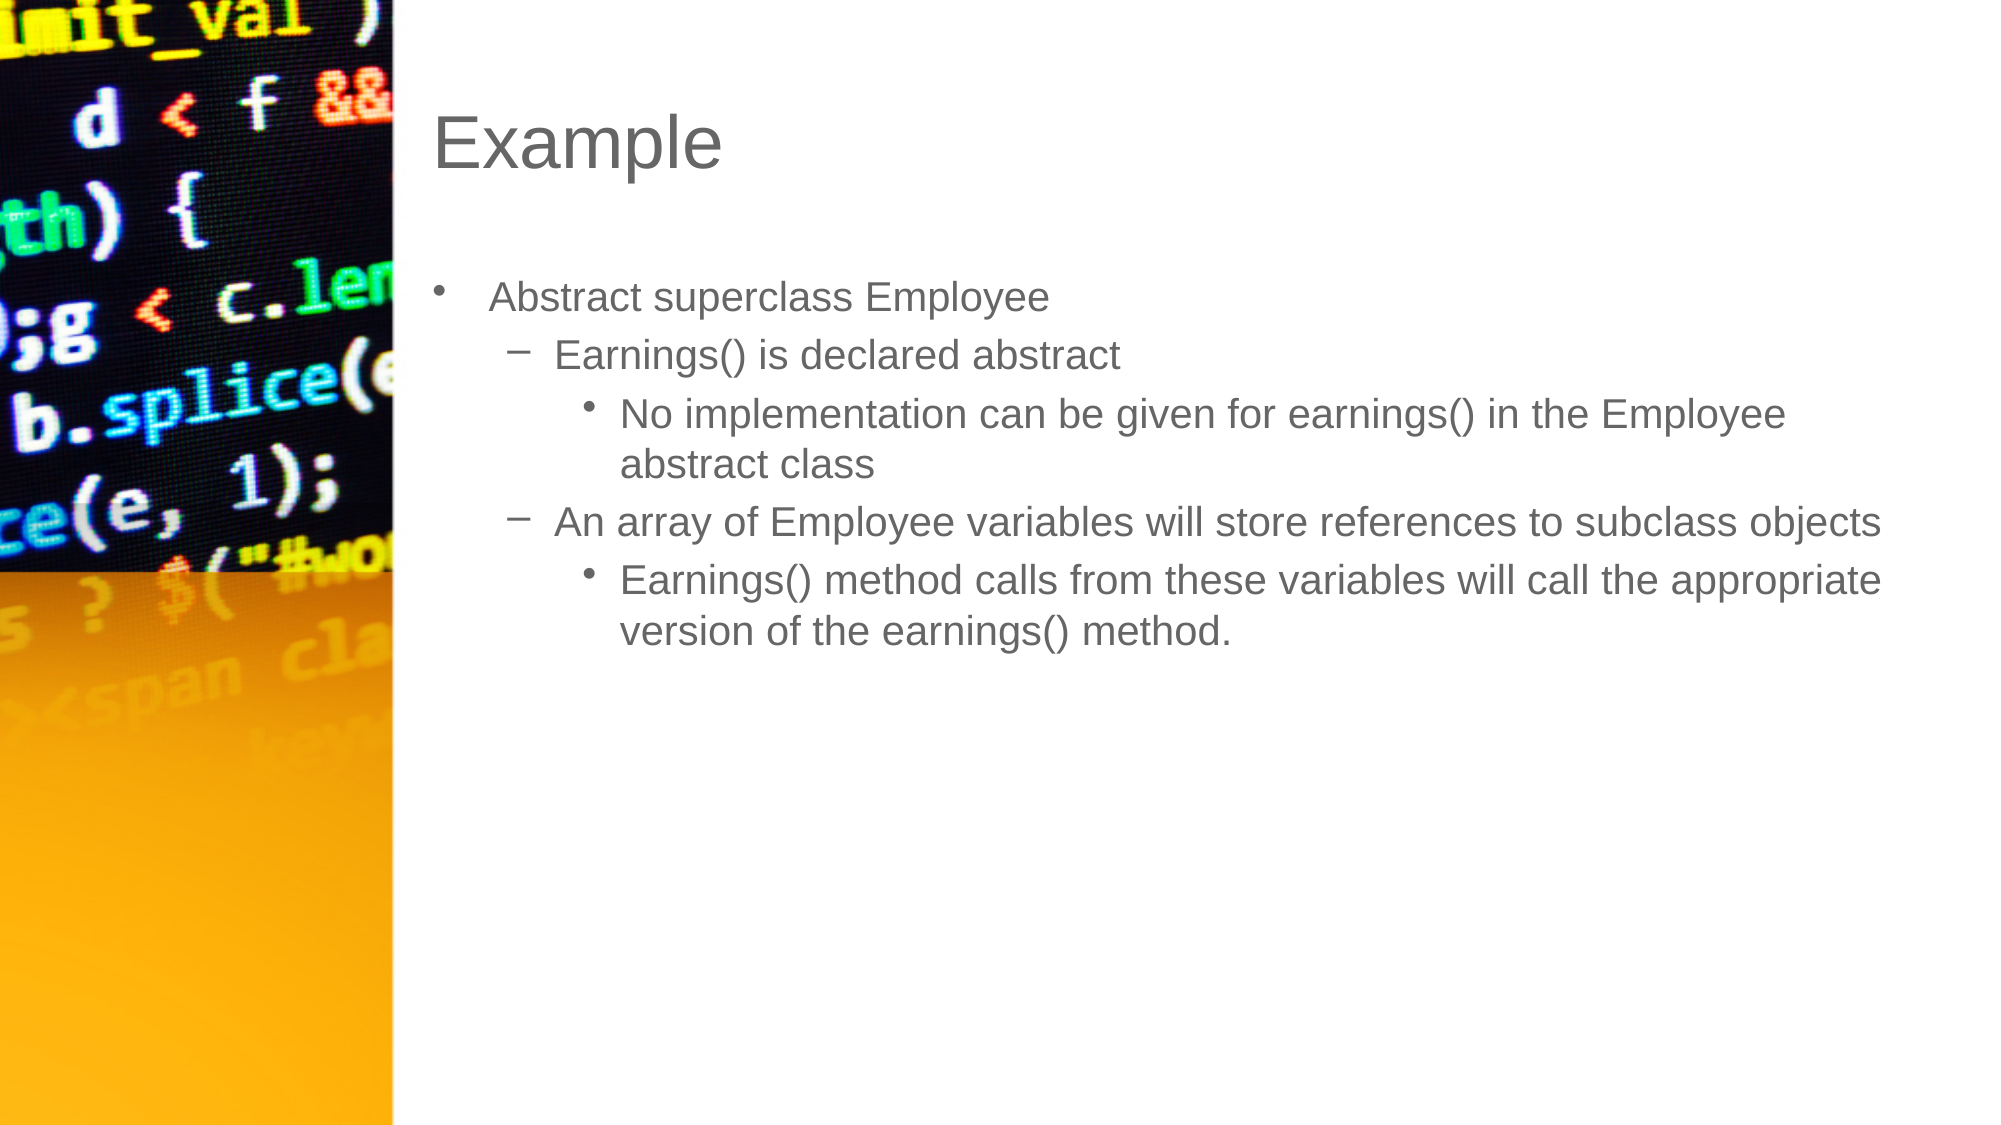

# Example
Abstract superclass Employee
Earnings() is declared abstract
No implementation can be given for earnings() in the Employee abstract class
An array of Employee variables will store references to subclass objects
Earnings() method calls from these variables will call the appropriate version of the earnings() method.